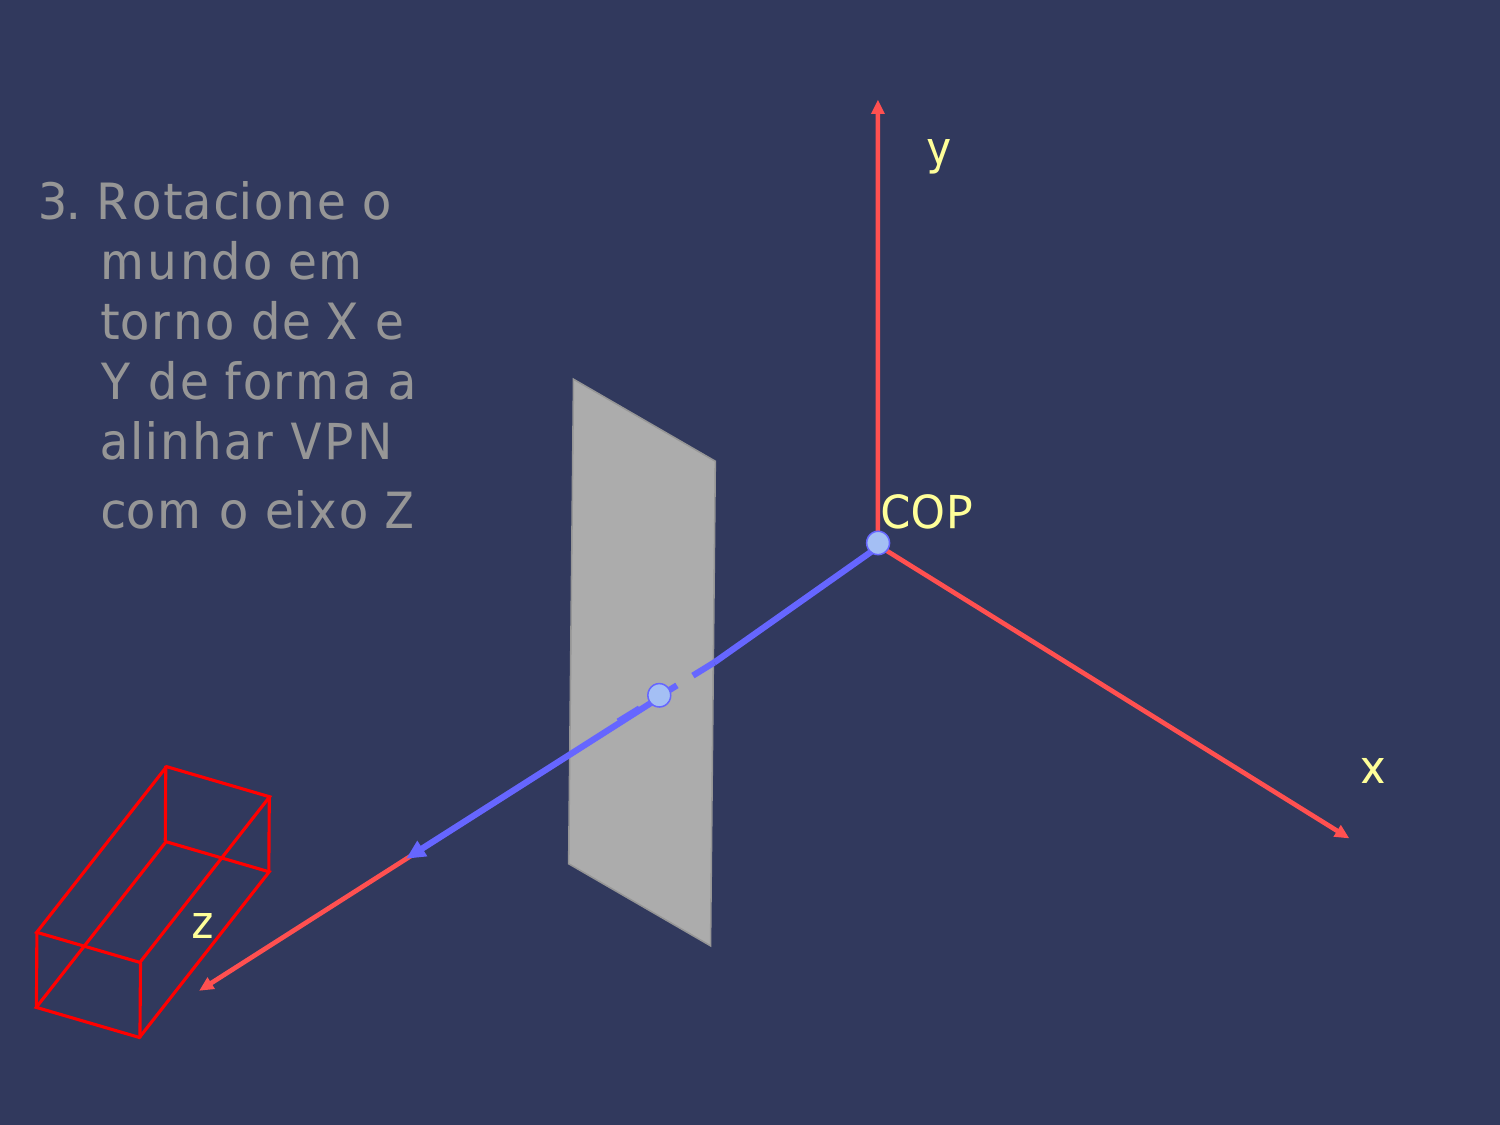

y

x

COP

z
3. Rotacione o mundo em torno de X e Y de forma a alinhar VPN com o eixo Z